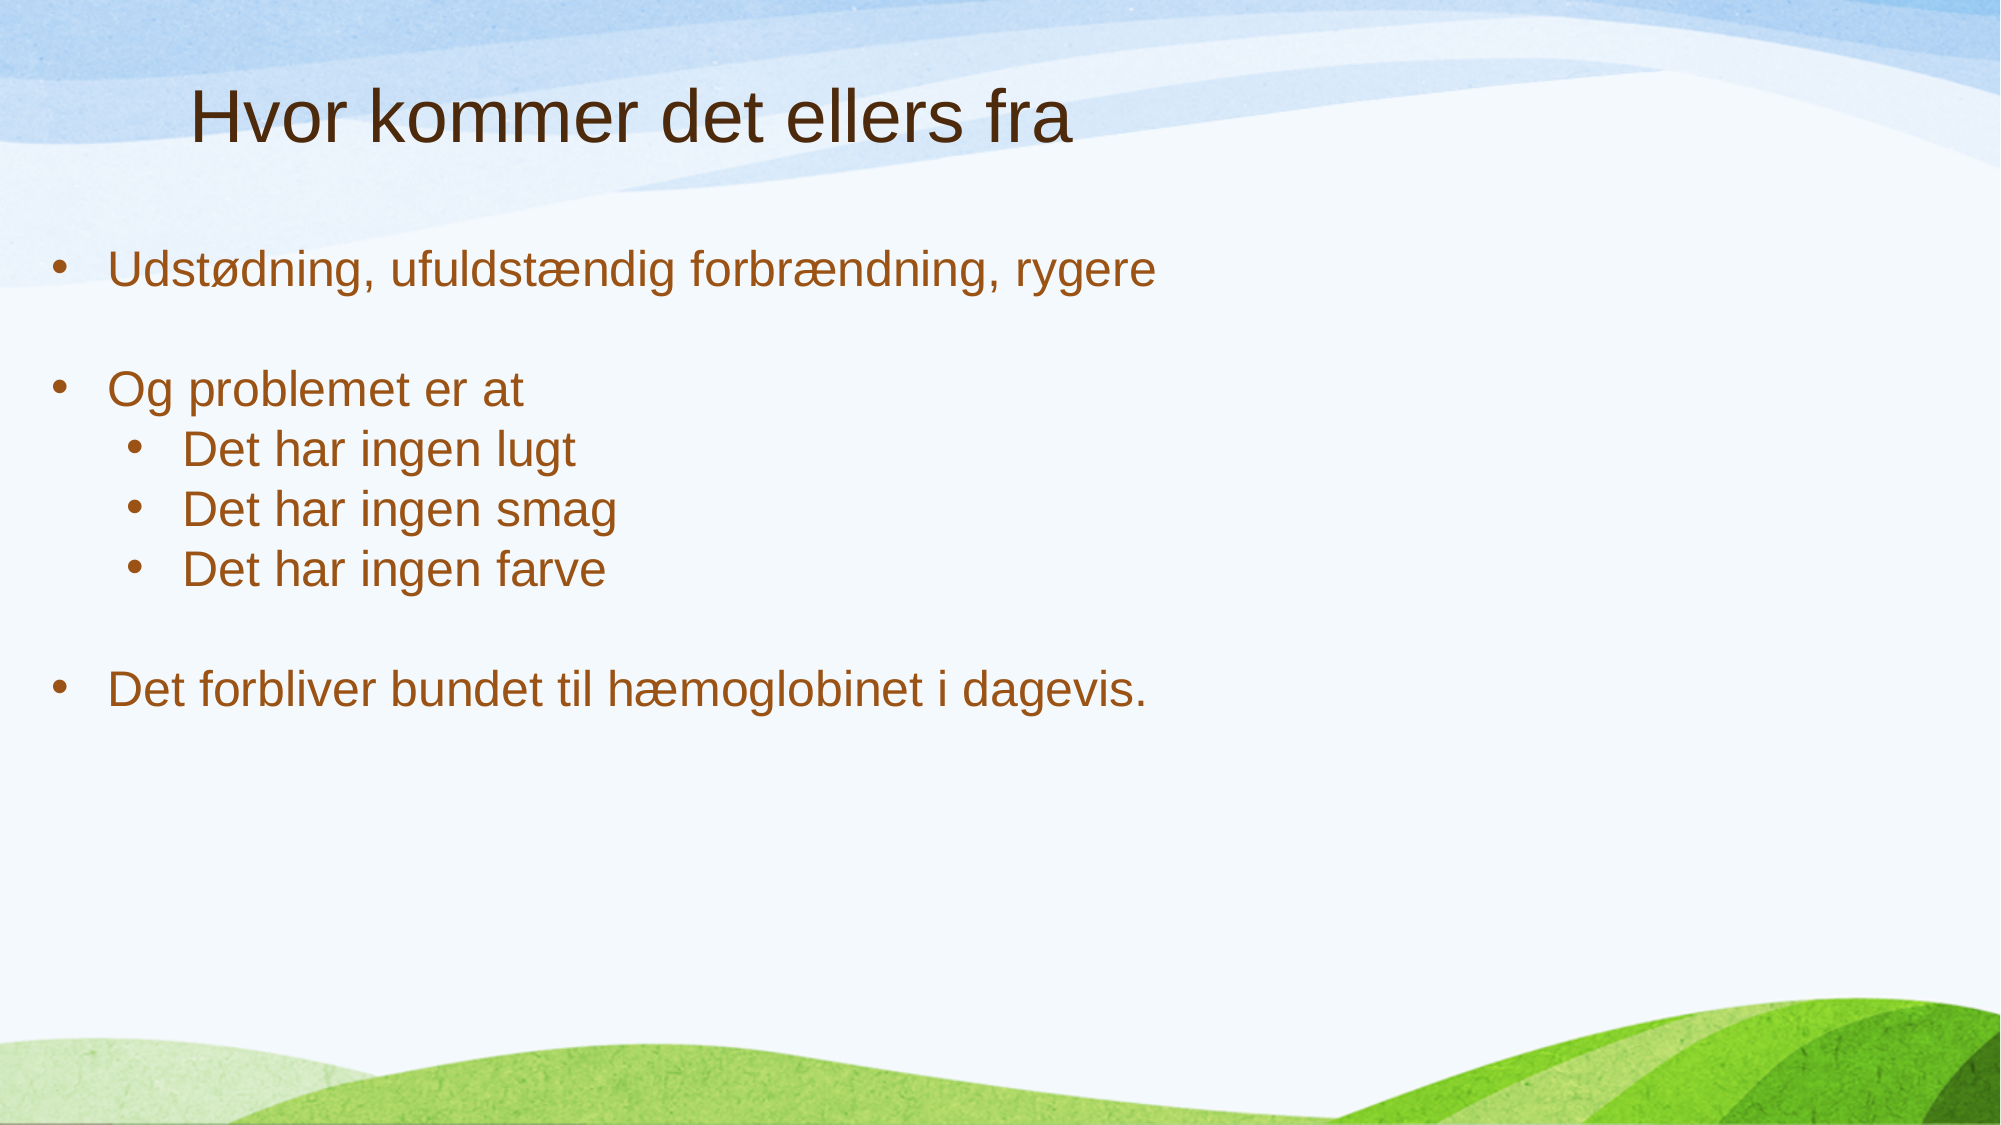

# Hvor kommer det ellers fra
Udstødning, ufuldstændig forbrændning, rygere

Og problemet er at
Det har ingen lugt
Det har ingen smag
Det har ingen farve

Det forbliver bundet til hæmoglobinet i dagevis.